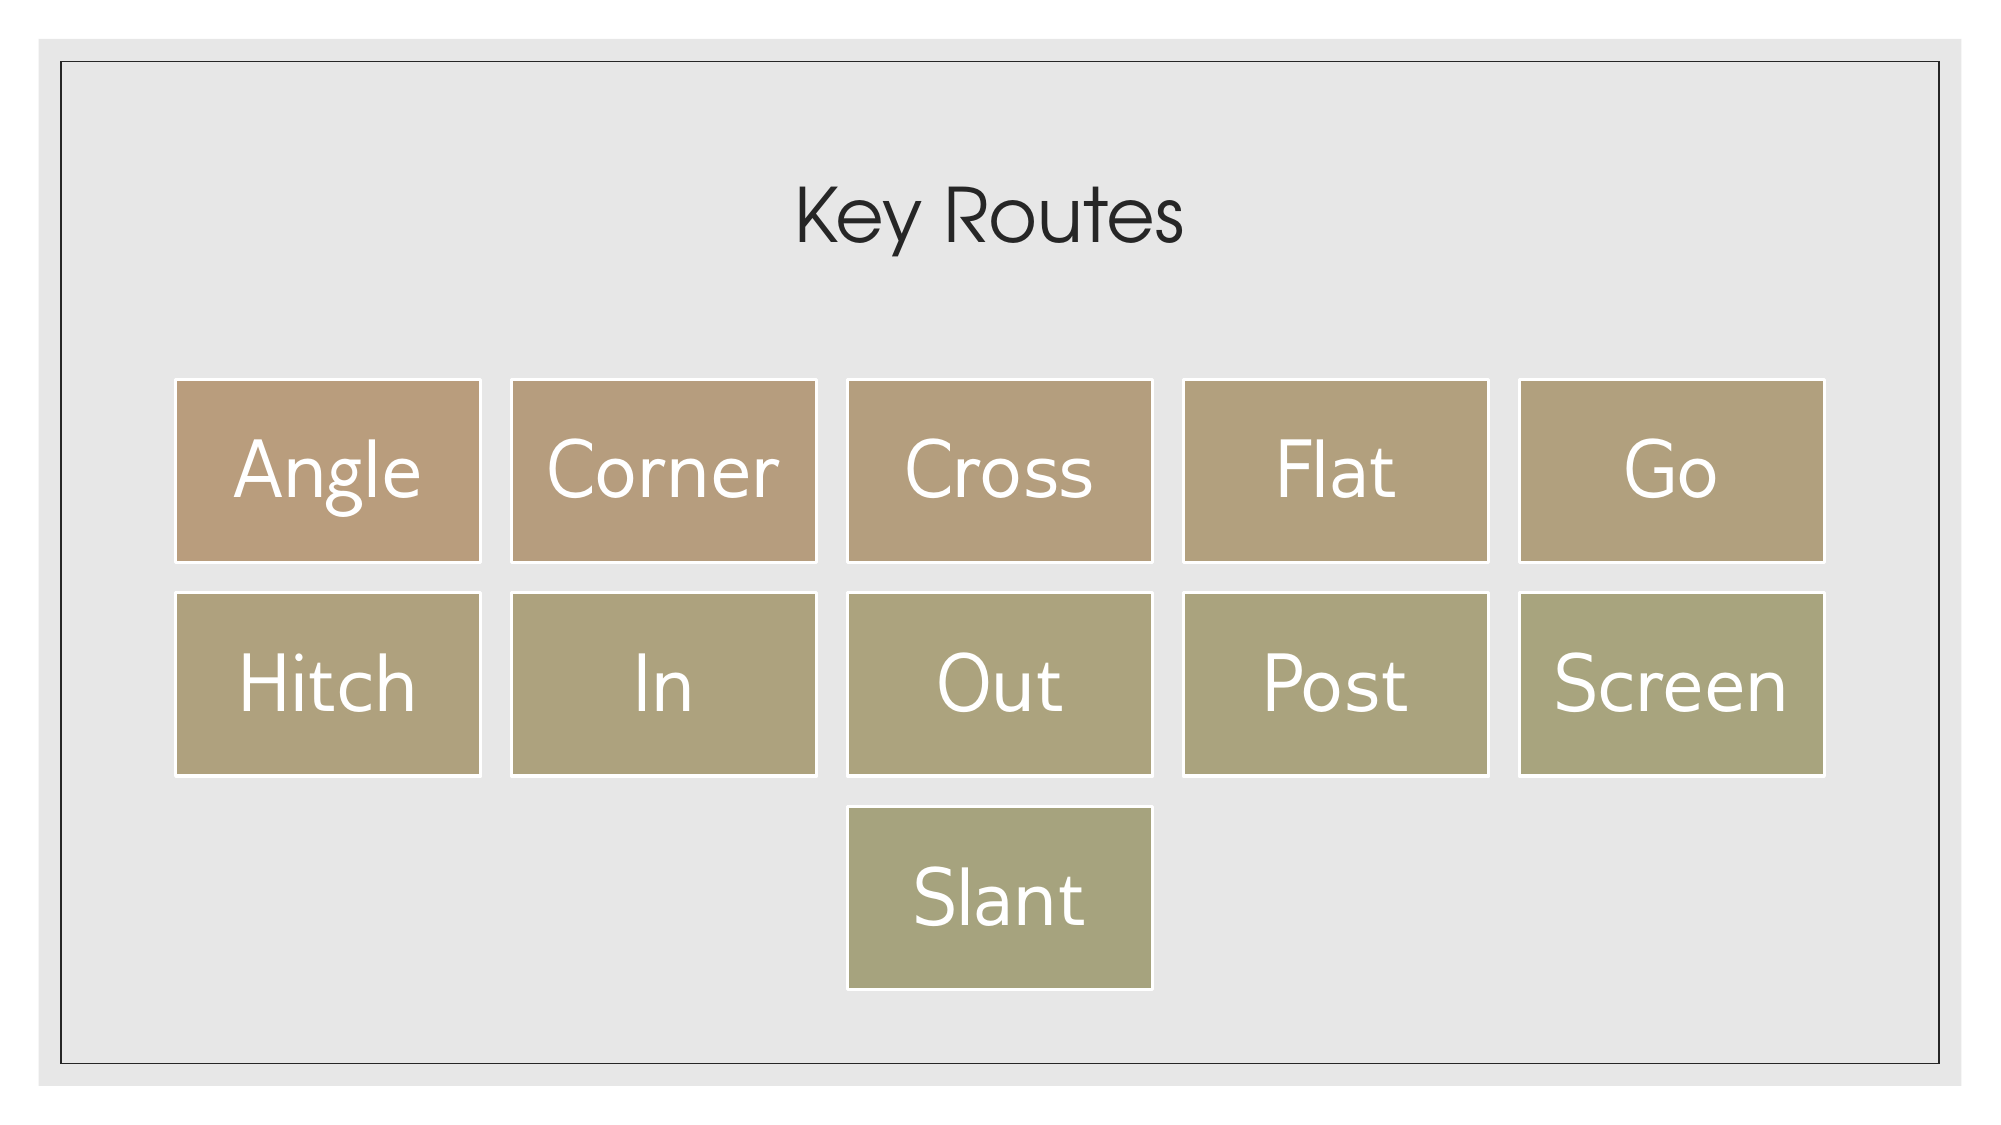

# Key Routes

Angle

Corner

Cross

Flat

Go

Hitch

In

Out

Post

Screen

Slant